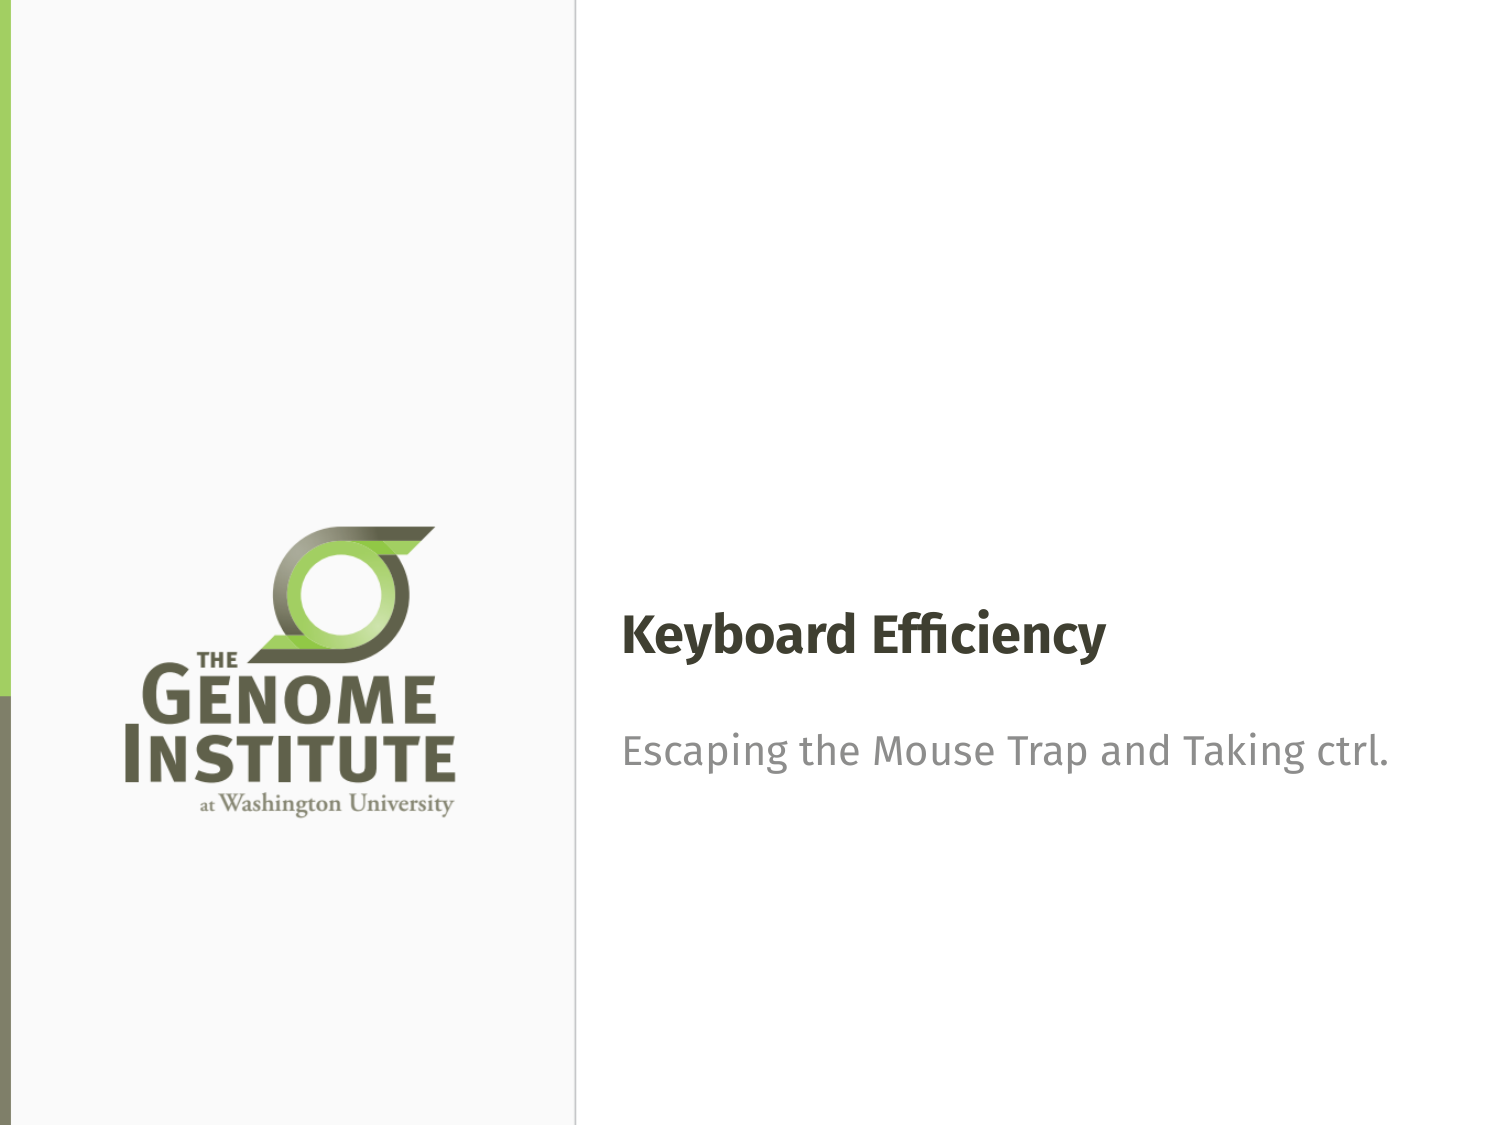

# Keyboard Efficiency
Escaping the Mouse Trap and Taking ctrl.